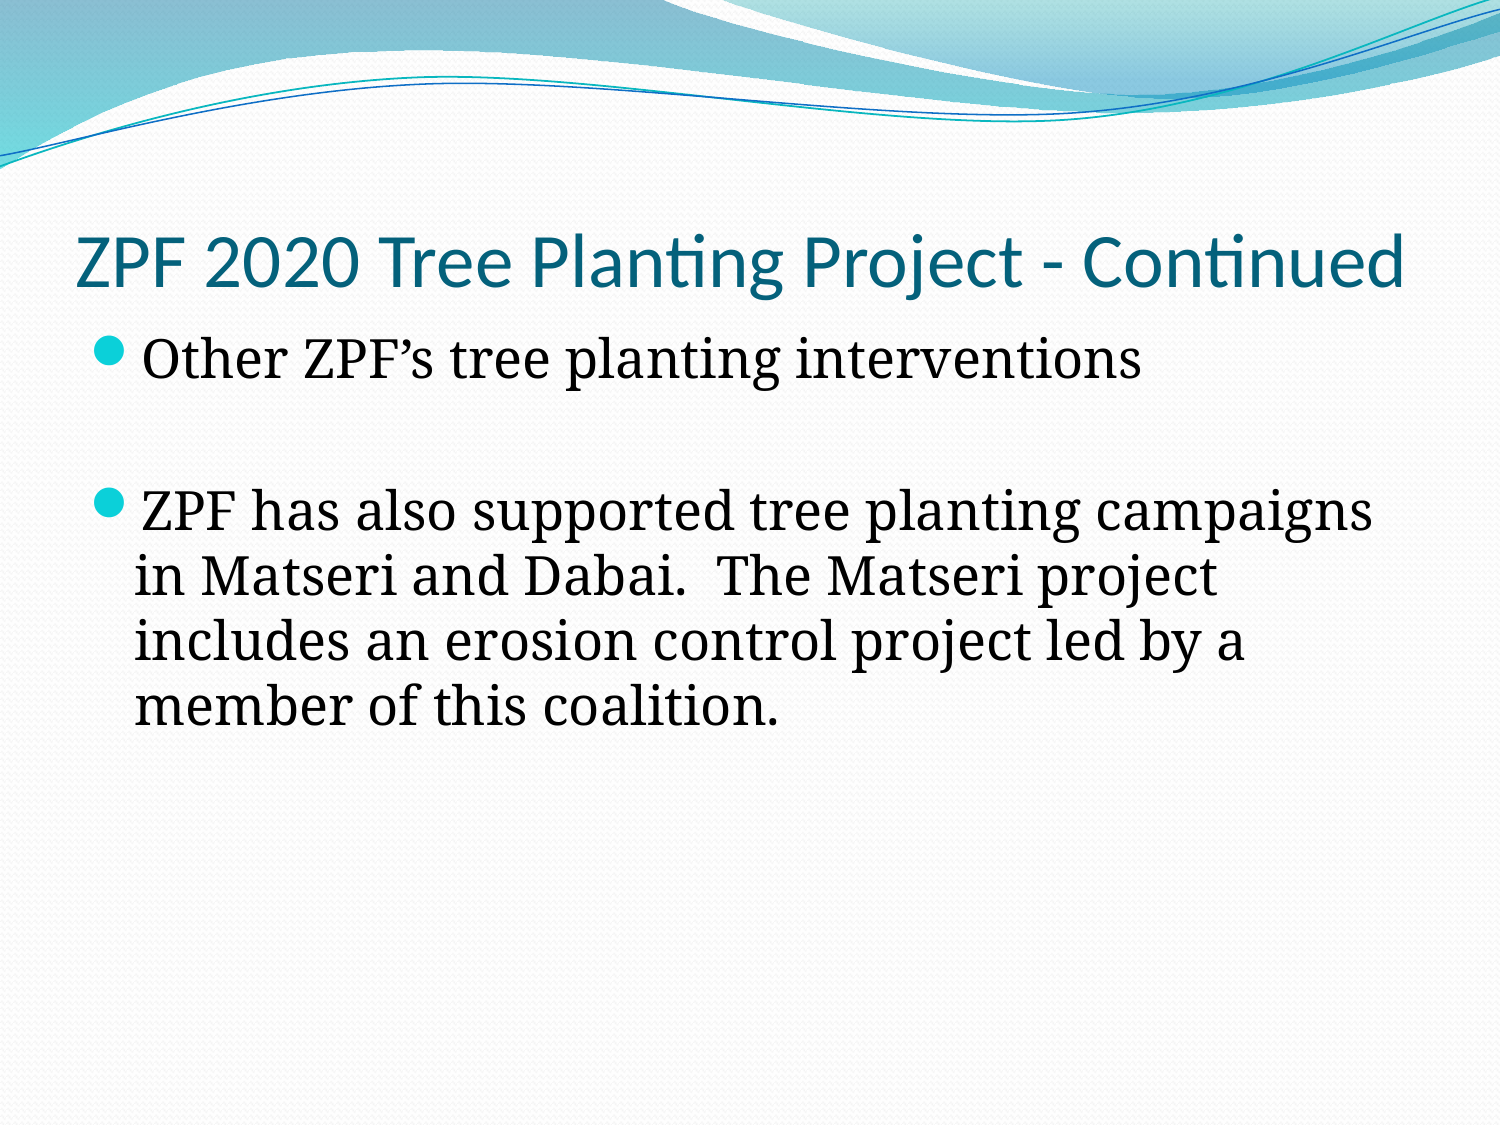

# ZPF 2020 Tree Planting Project - Continued
Other ZPF’s tree planting interventions

ZPF has also supported tree planting campaigns in Matseri and Dabai.  The Matseri project includes an erosion control project led by a member of this coalition.